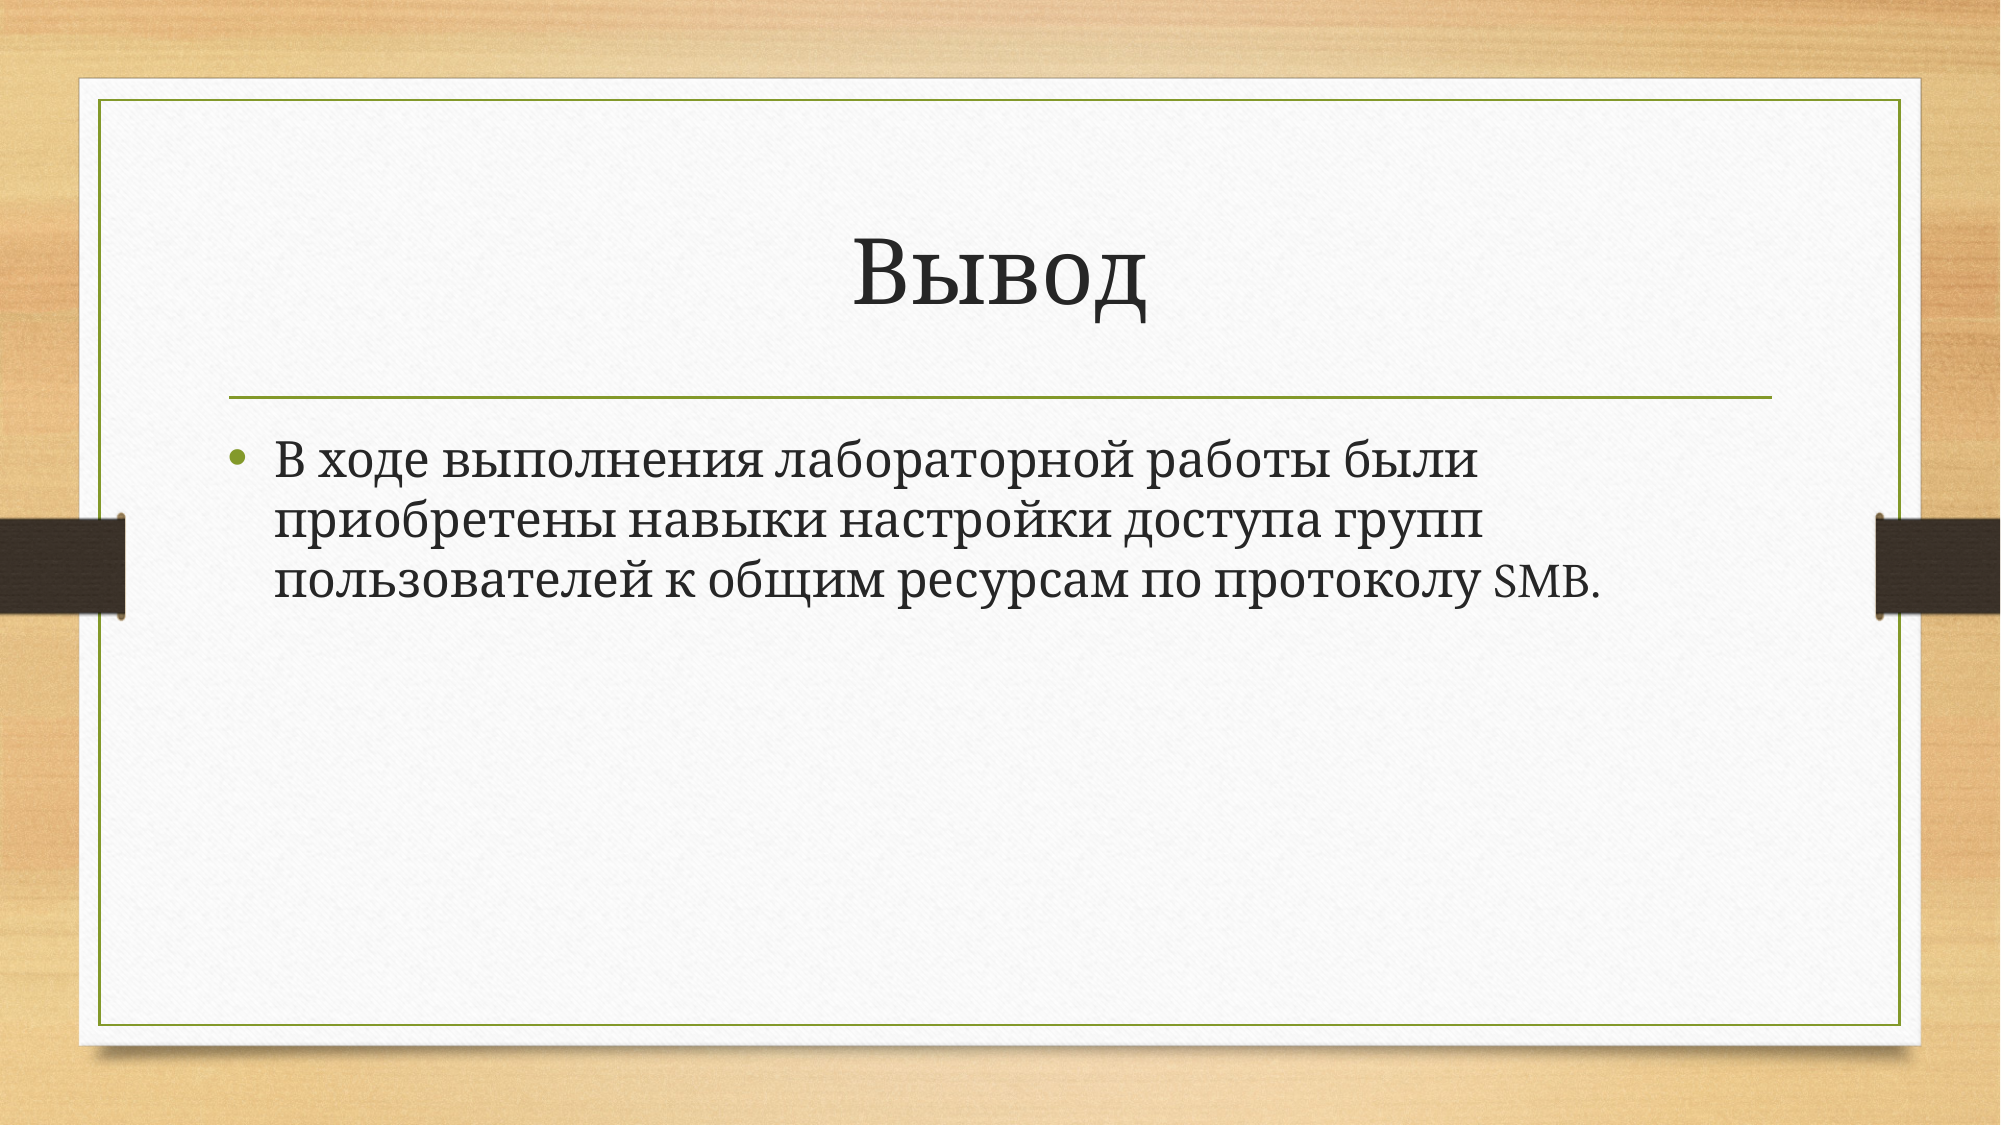

# Вывод
В ходе выполнения лабораторной работы были приобретены навыки настройки доступа групп пользователей к общим ресурсам по протоколу SMB.